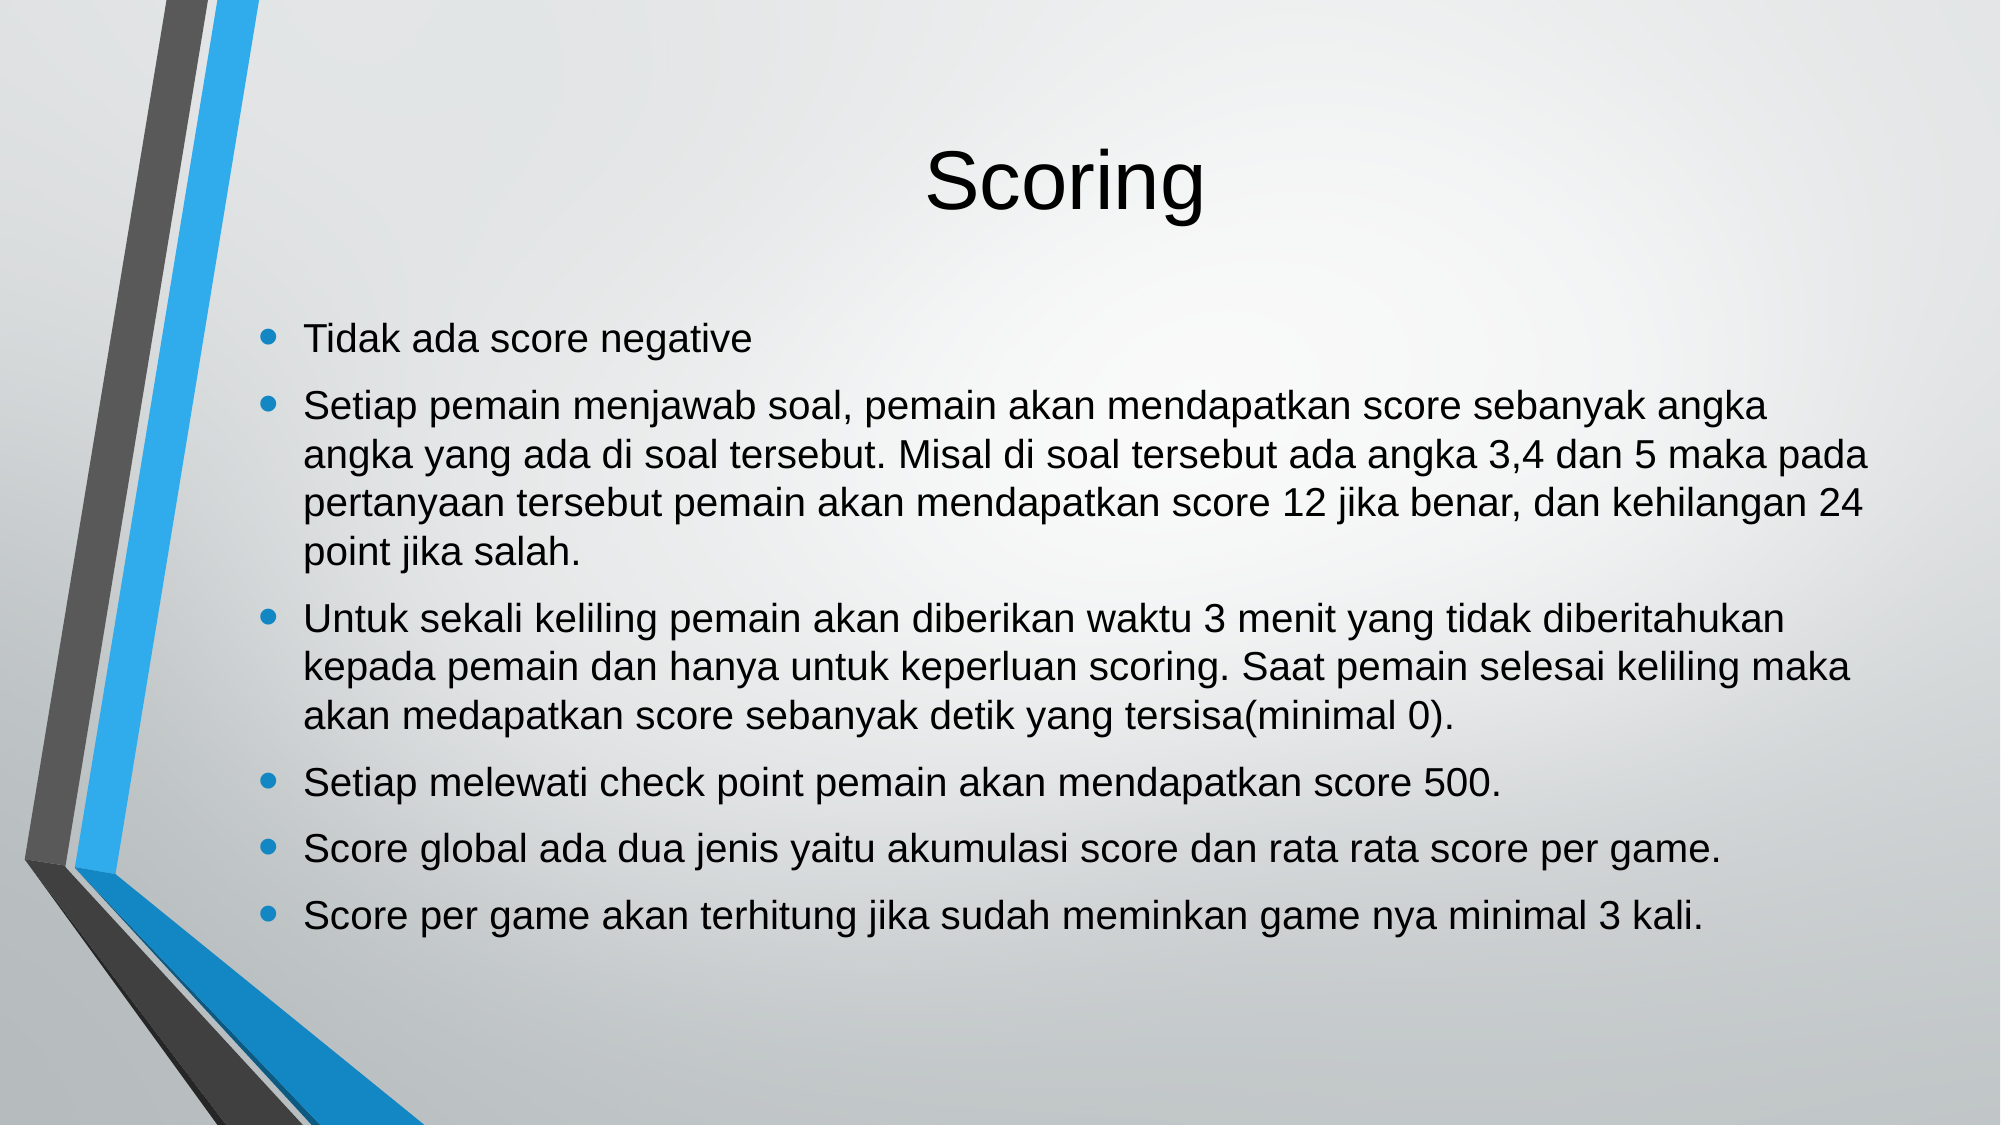

# Scoring
Tidak ada score negative
Setiap pemain menjawab soal, pemain akan mendapatkan score sebanyak angka angka yang ada di soal tersebut. Misal di soal tersebut ada angka 3,4 dan 5 maka pada pertanyaan tersebut pemain akan mendapatkan score 12 jika benar, dan kehilangan 24 point jika salah.
Untuk sekali keliling pemain akan diberikan waktu 3 menit yang tidak diberitahukan kepada pemain dan hanya untuk keperluan scoring. Saat pemain selesai keliling maka akan medapatkan score sebanyak detik yang tersisa(minimal 0).
Setiap melewati check point pemain akan mendapatkan score 500.
Score global ada dua jenis yaitu akumulasi score dan rata rata score per game.
Score per game akan terhitung jika sudah meminkan game nya minimal 3 kali.